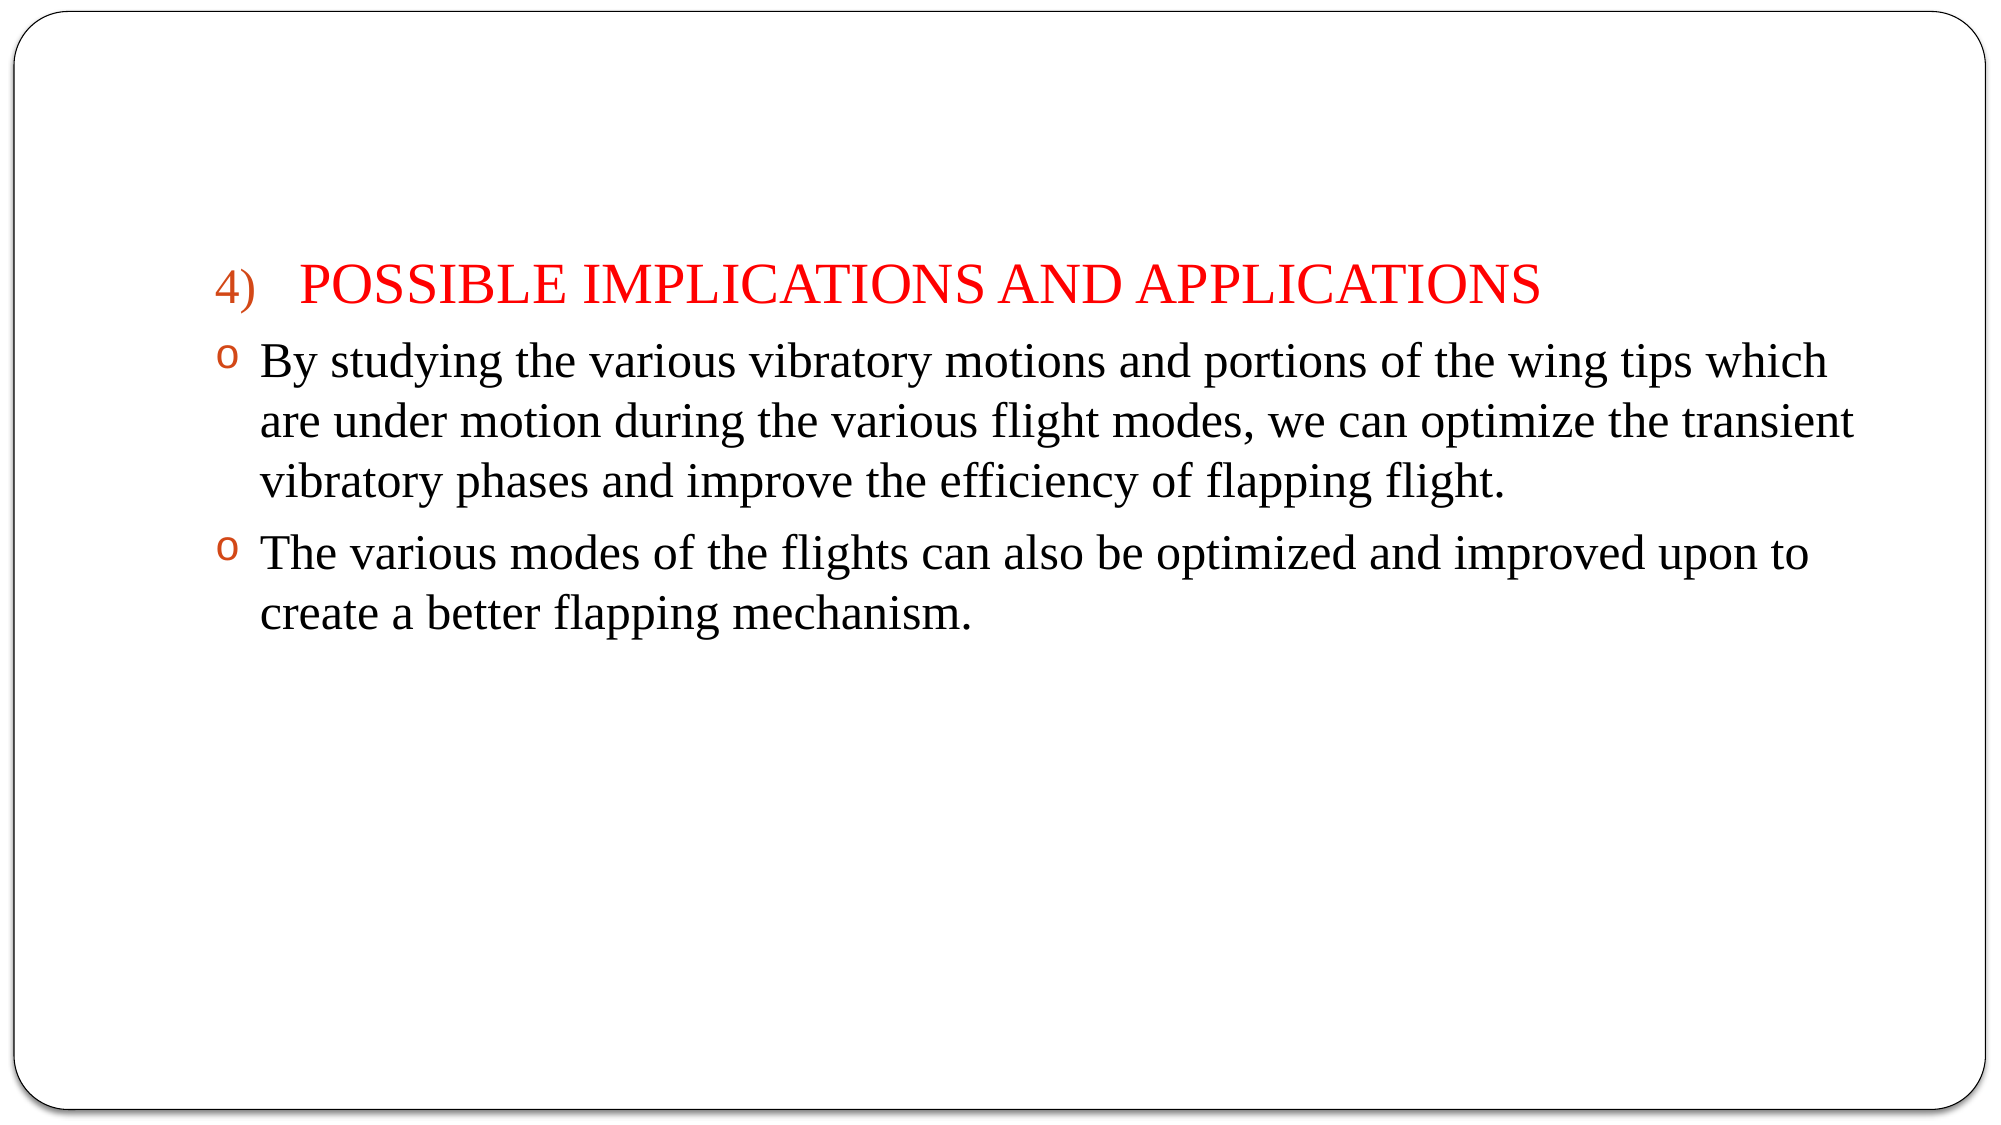

#
POSSIBLE IMPLICATIONS AND APPLICATIONS
By studying the various vibratory motions and portions of the wing tips which are under motion during the various flight modes, we can optimize the transient vibratory phases and improve the efficiency of flapping flight.
The various modes of the flights can also be optimized and improved upon to create a better flapping mechanism.